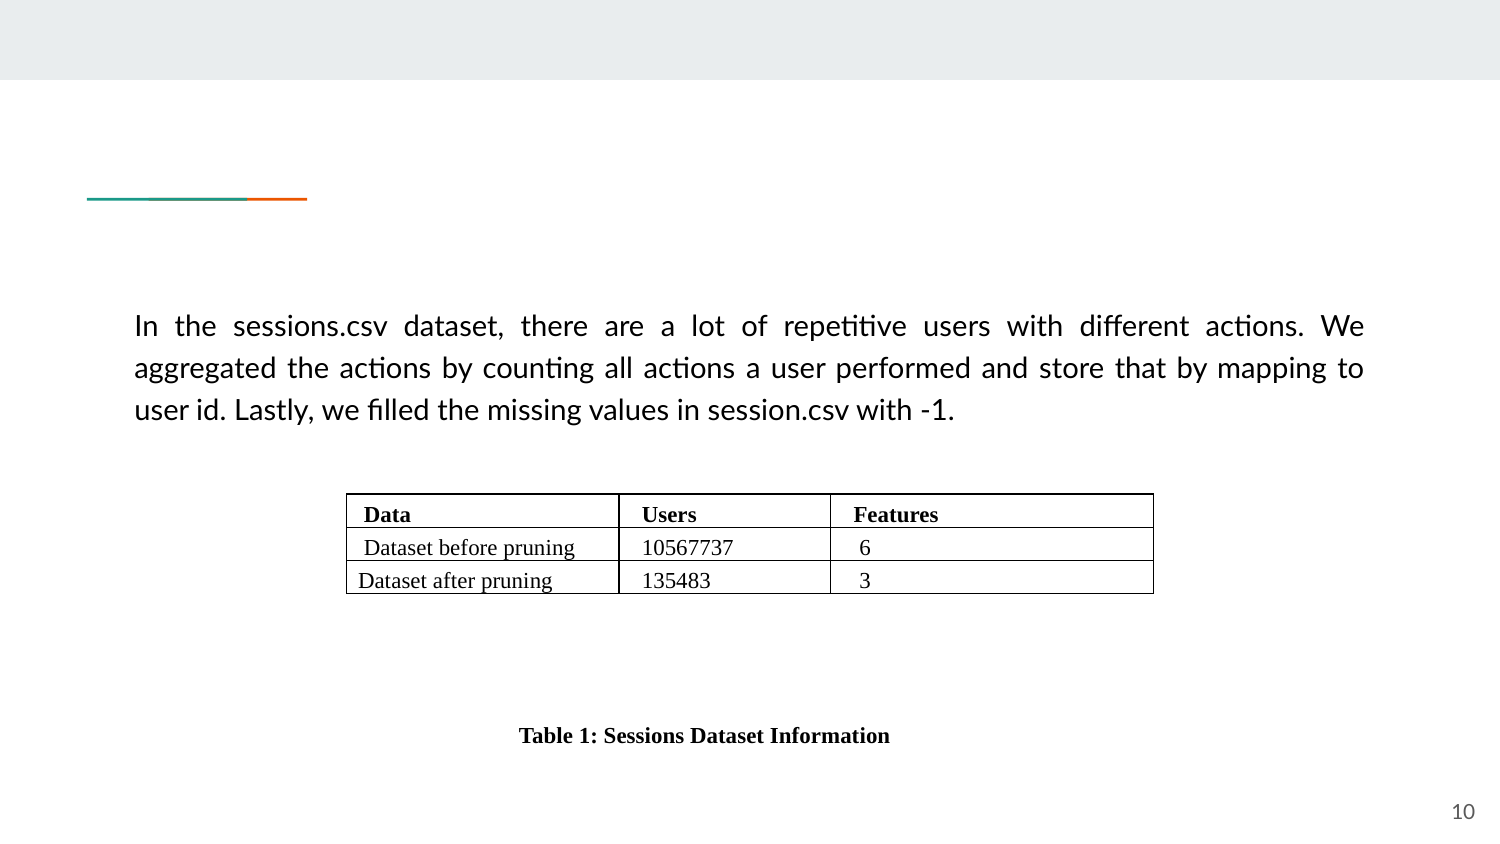

In the sessions.csv dataset, there are a lot of repetitive users with different actions. We aggregated the actions by counting all actions a user performed and store that by mapping to user id. Lastly, we filled the missing values in session.csv with -1.

| Data | Users | Features |
| --- | --- | --- |
| Dataset before pruning | 10567737 | 6 |
| Dataset after pruning | 135483 | 3 |
Table 1: Sessions Dataset Information
10